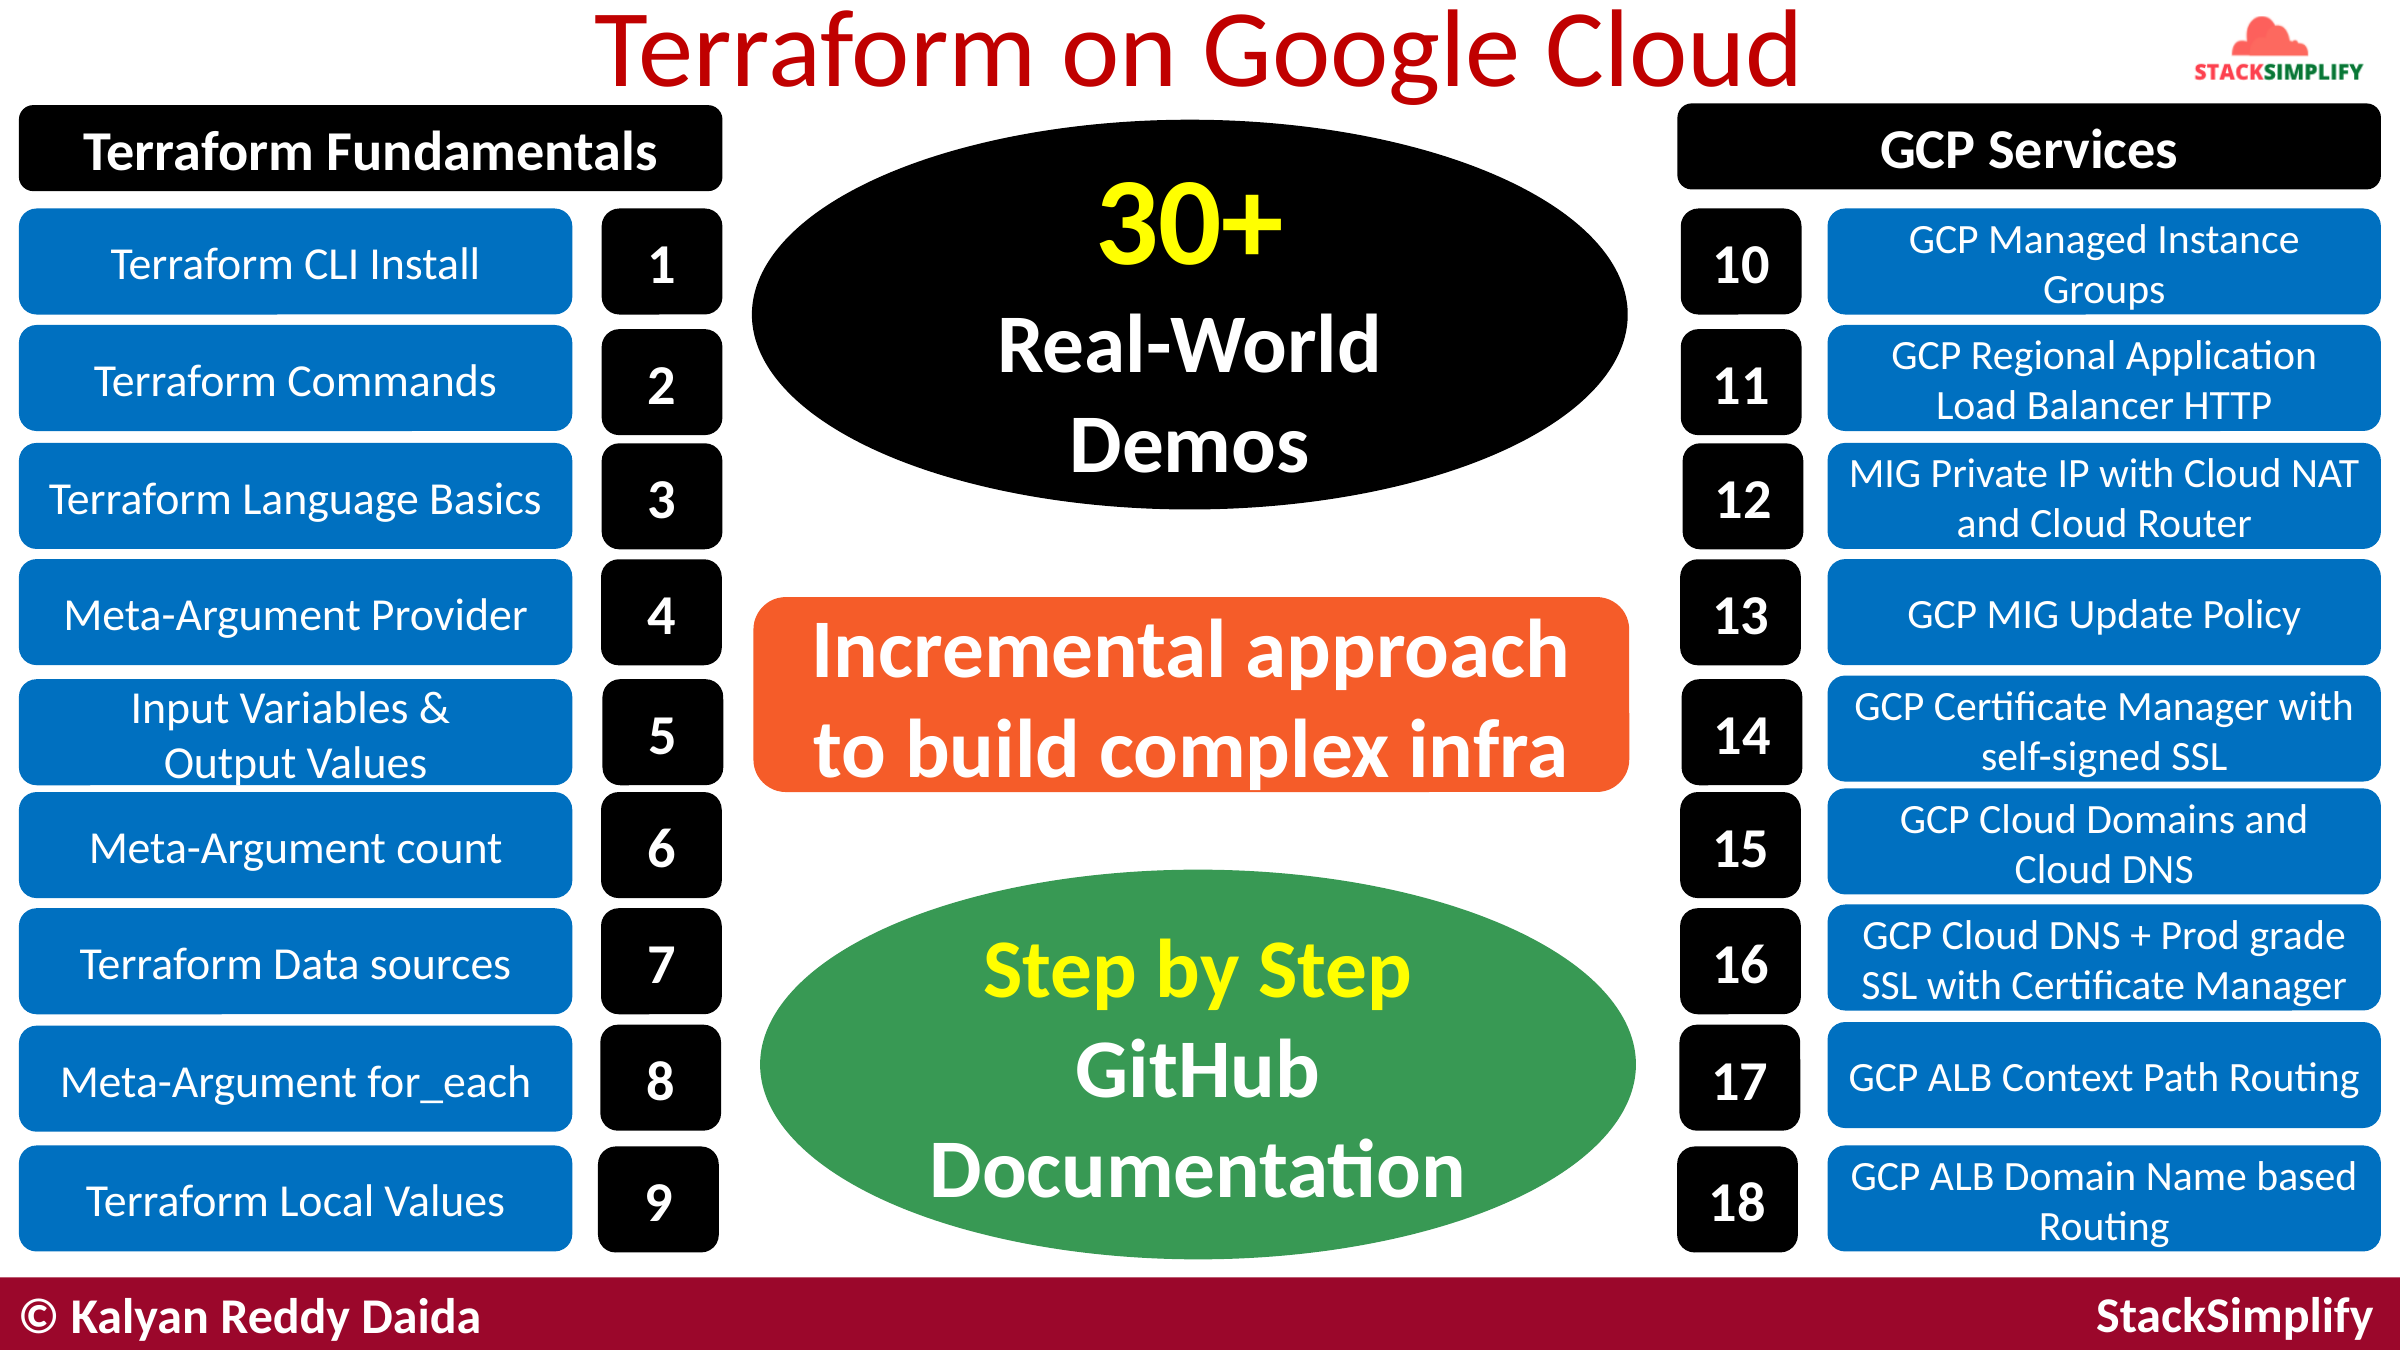

# Terraform on Google Cloud
GCP Services
Terraform Fundamentals
30+
Real-World Demos
Terraform CLI Install
1
10
GCP Managed Instance Groups
Terraform Commands
GCP Regional Application Load Balancer HTTP
2
11
Terraform Language Basics
MIG Private IP with Cloud NAT and Cloud Router
3
12
Meta-Argument Provider
GCP MIG Update Policy
4
13
Incremental approach to build complex infra
GCP Certificate Manager with self-signed SSL
Input Variables &
Output Values
5
14
GCP Cloud Domains and Cloud DNS
6
15
Meta-Argument count
Step by Step GitHub Documentation
GCP Cloud DNS + Prod grade SSL with Certificate Manager
Terraform Data sources
7
16
GCP ALB Context Path Routing
8
17
Meta-Argument for_each
GCP ALB Domain Name based Routing
Terraform Local Values
9
18
© Kalyan Reddy Daida